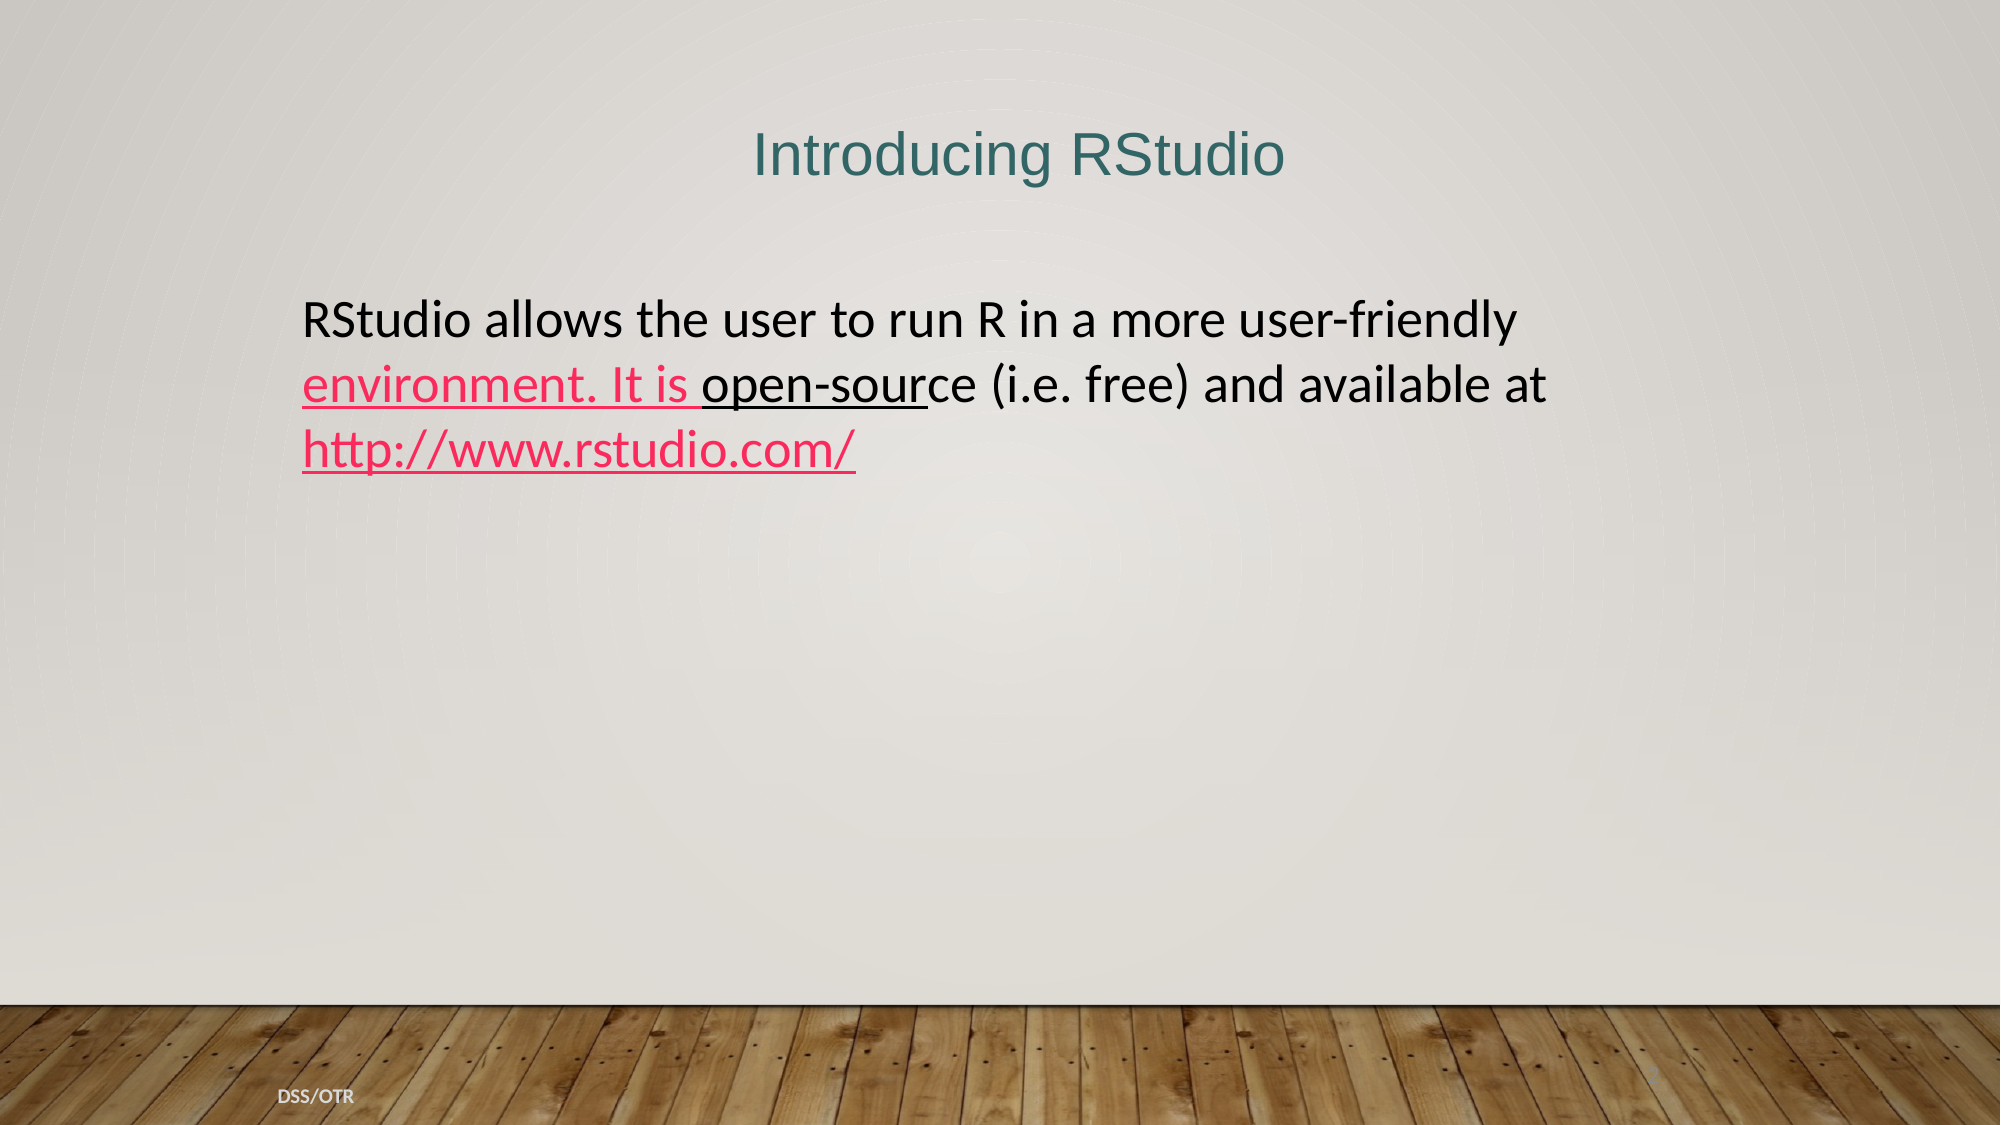

Introducing RStudio
RStudio allows the user to run R in a more user-friendly
environment. It is open-source (i.e. free) and available at
http://www.rstudio.com/
2
DSS/OTR